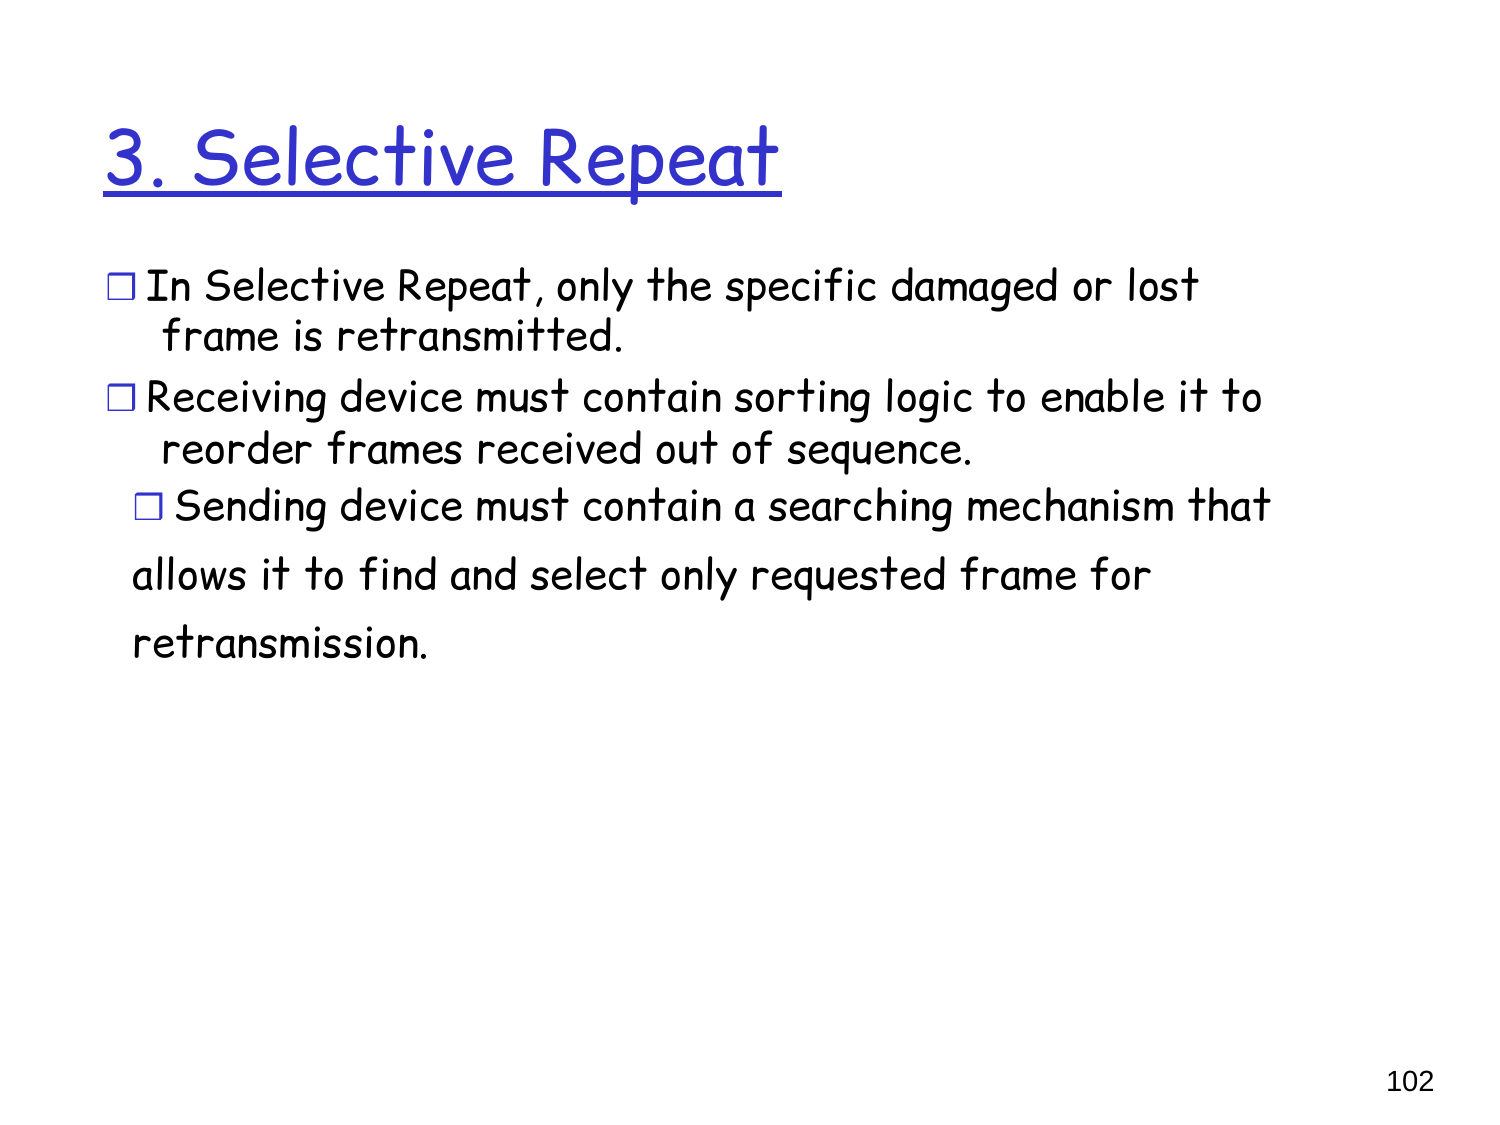

3. Selective Repeat
❒ In Selective Repeat, only the specific damaged or lost
frame is retransmitted.
❒ Receiving device must contain sorting logic to enable it to
reorder frames received out of sequence.
❒ Sending device must contain a searching mechanism that
allows it to find and select only requested frame for
retransmission.
102